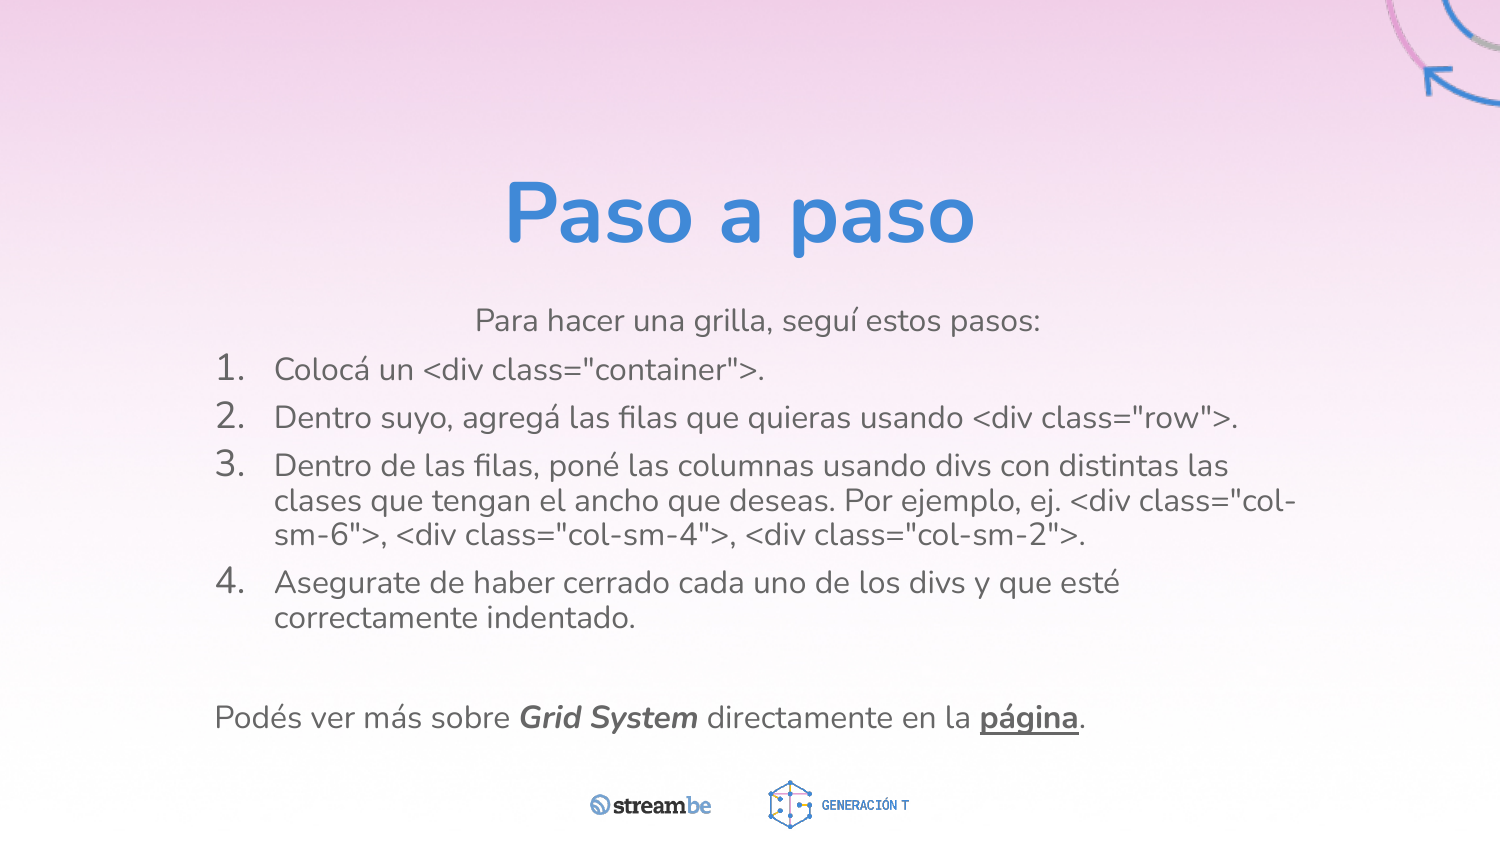

# Paso a paso
Para hacer una grilla, seguí estos pasos:
Colocá un <div class="container">.
Dentro suyo, agregá las filas que quieras usando <div class="row">.
Dentro de las filas, poné las columnas usando divs con distintas las clases que tengan el ancho que deseas. Por ejemplo, ej. <div class="col-sm-6">, <div class="col-sm-4">, <div class="col-sm-2">.
Asegurate de haber cerrado cada uno de los divs y que esté correctamente indentado.

Podés ver más sobre Grid System directamente en la página.